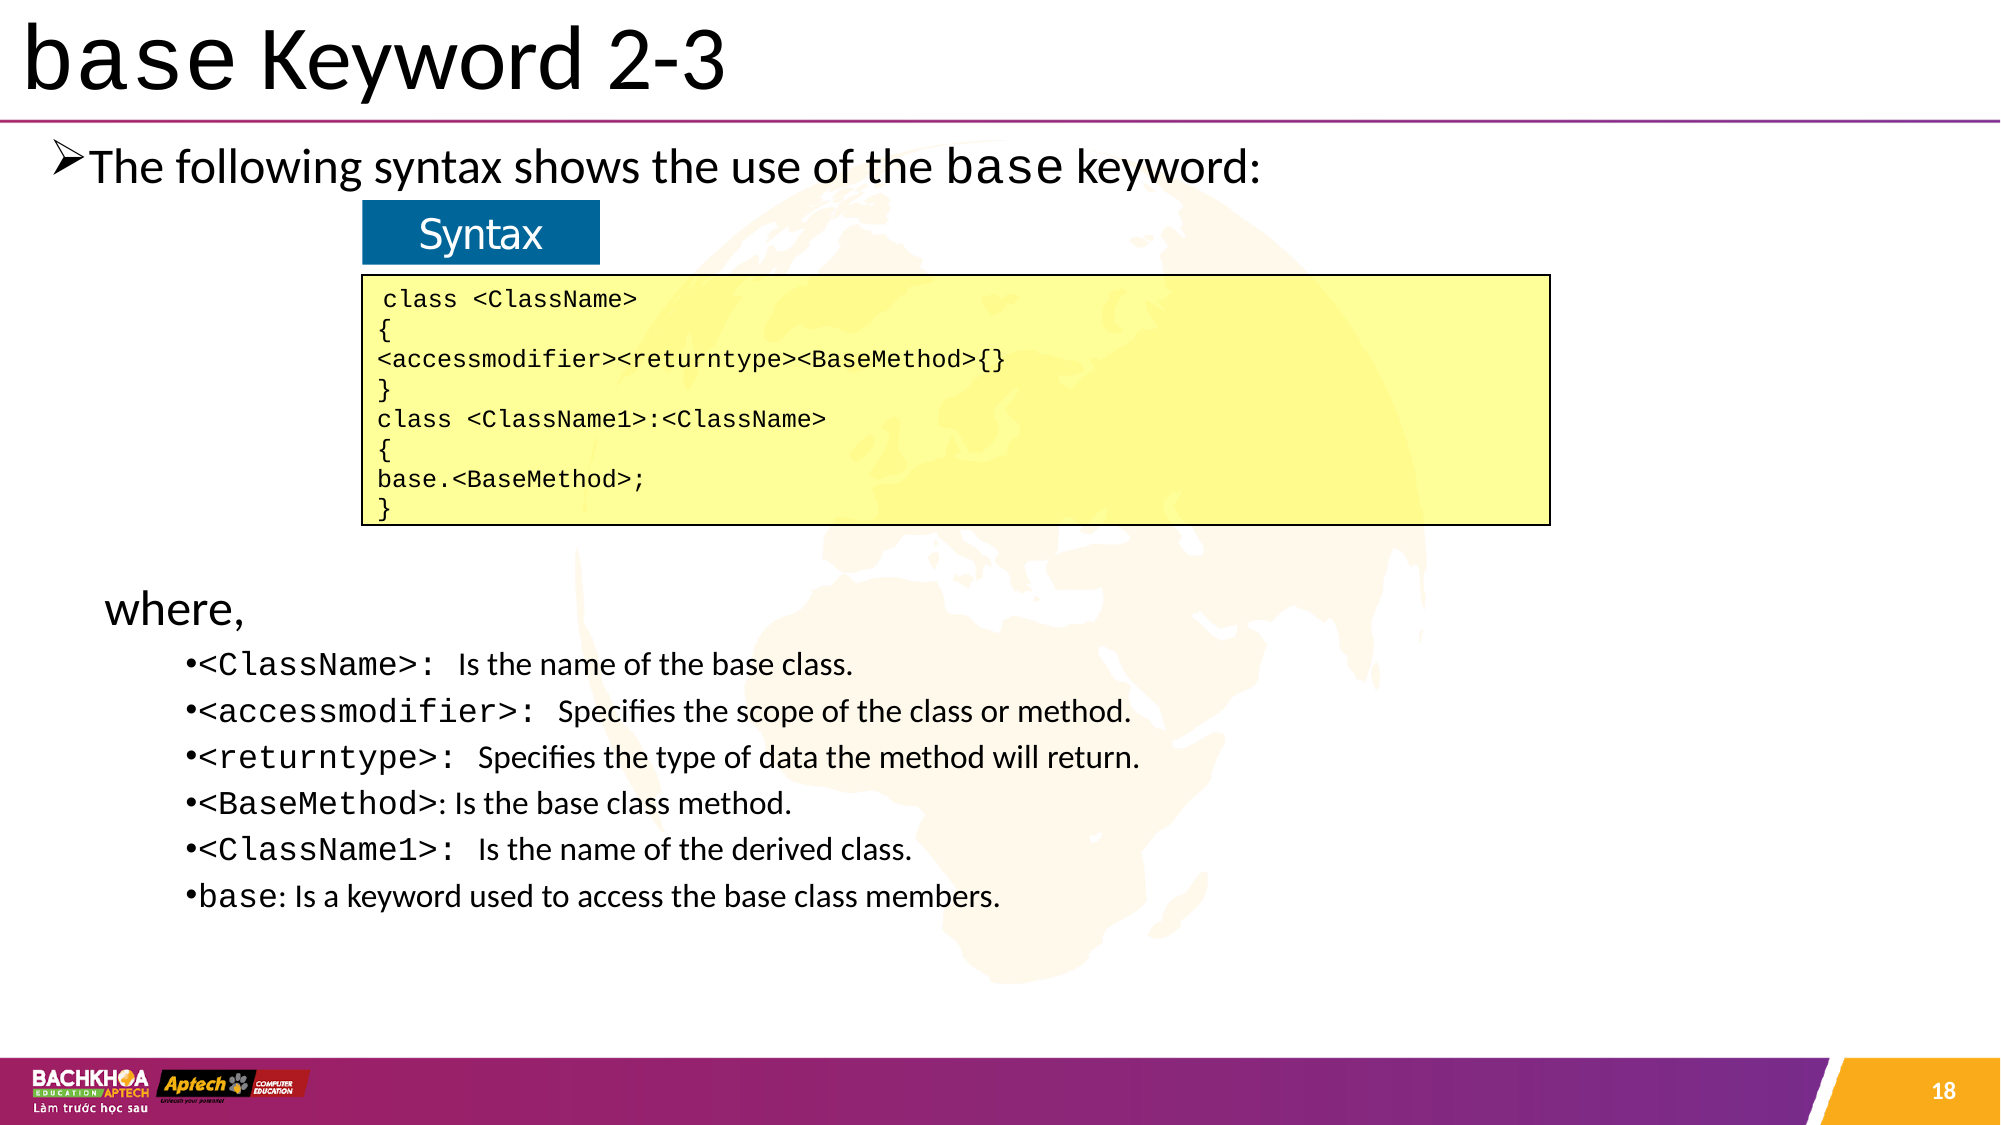

# base Keyword 2-3
The following syntax shows the use of the base keyword:

where,
<ClassName>: Is the name of the base class.
<accessmodifier>: Specifies the scope of the class or method.
<returntype>: Specifies the type of data the method will return.
<BaseMethod>: Is the base class method.
<ClassName1>: Is the name of the derived class.
base: Is a keyword used to access the base class members.

Syntax
 class <ClassName>
{
<accessmodifier><returntype><BaseMethod>{}
}
class <ClassName1>:<ClassName>
{
base.<BaseMethod>;
}
18